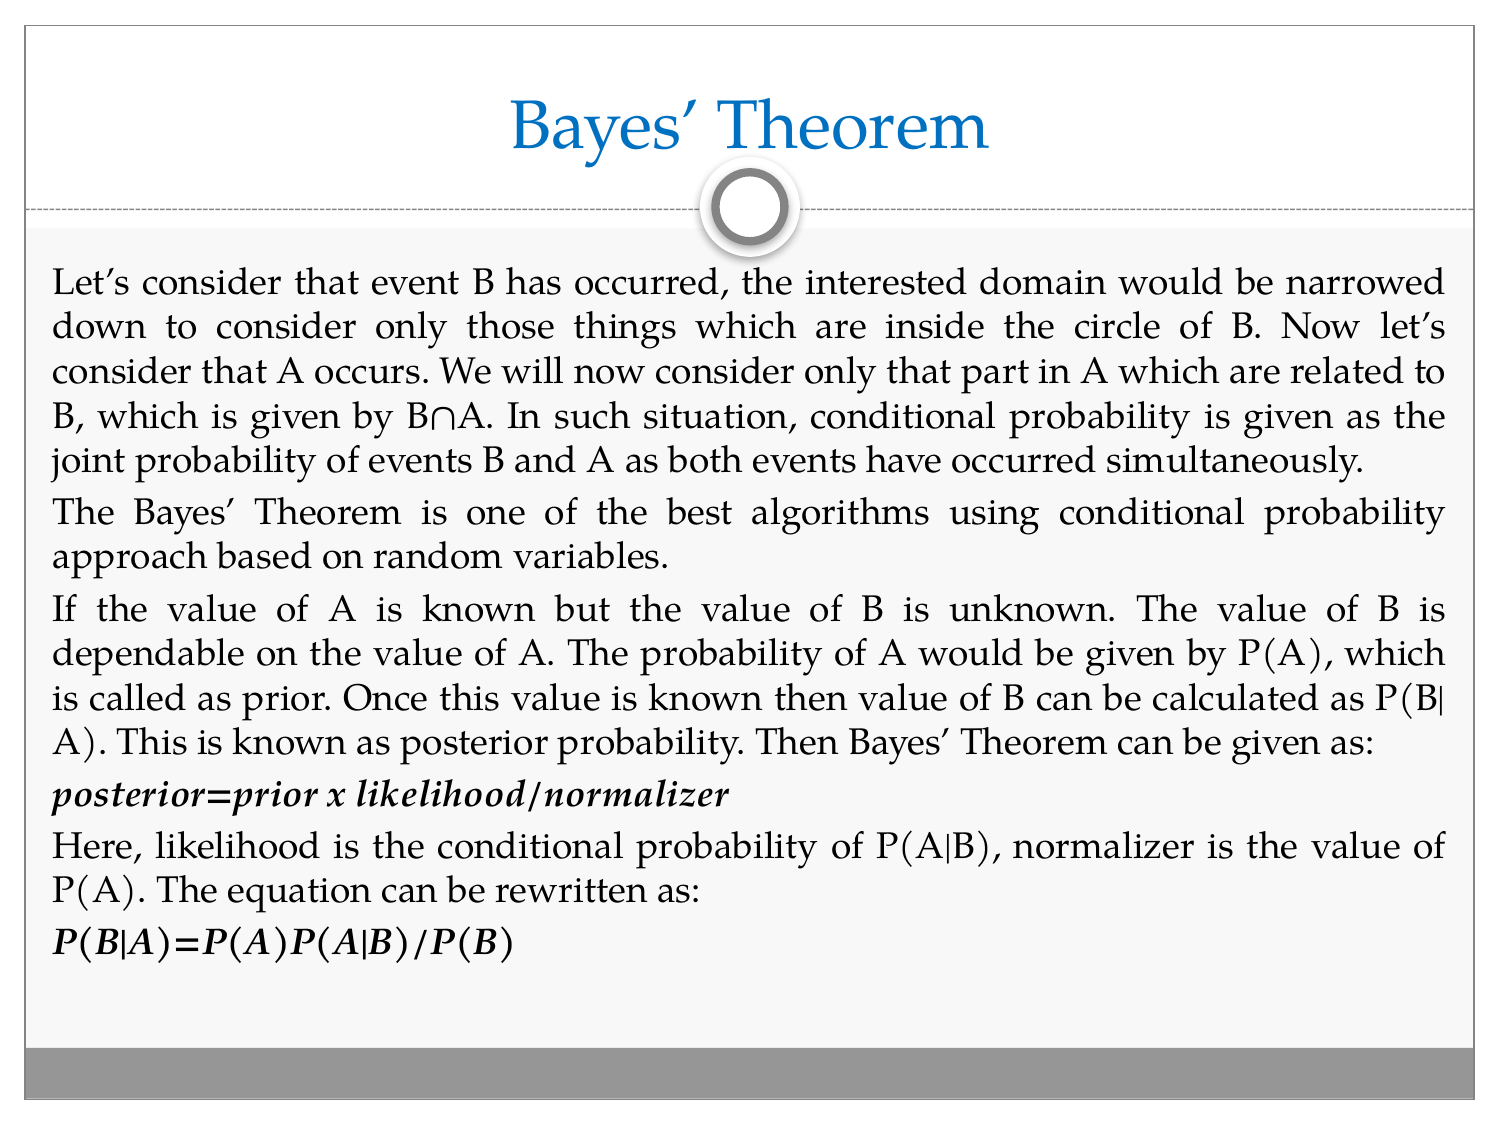

# Bayes’ Theorem
		Let’s consider that event B has occurred, the interested domain would be narrowed down to consider only those things which are inside the circle of B. Now let’s consider that A occurs. We will now consider only that part in A which are related to B, which is given by B∩A. In such situation, conditional probability is given as the joint probability of events B and A as both events have occurred simultaneously.
		The Bayes’ Theorem is one of the best algorithms using conditional probability approach based on random variables.
		If the value of A is known but the value of B is unknown. The value of B is dependable on the value of A. The probability of A would be given by P(A), which is called as prior. Once this value is known then value of B can be calculated as P(B|A). This is known as posterior probability. Then Bayes’ Theorem can be given as:
	posterior=prior x likelihood/normalizer
		Here, likelihood is the conditional probability of P(A|B), normalizer is the value of P(A). The equation can be rewritten as:
P(B|A)=P(A)P(A|B)/P(B)